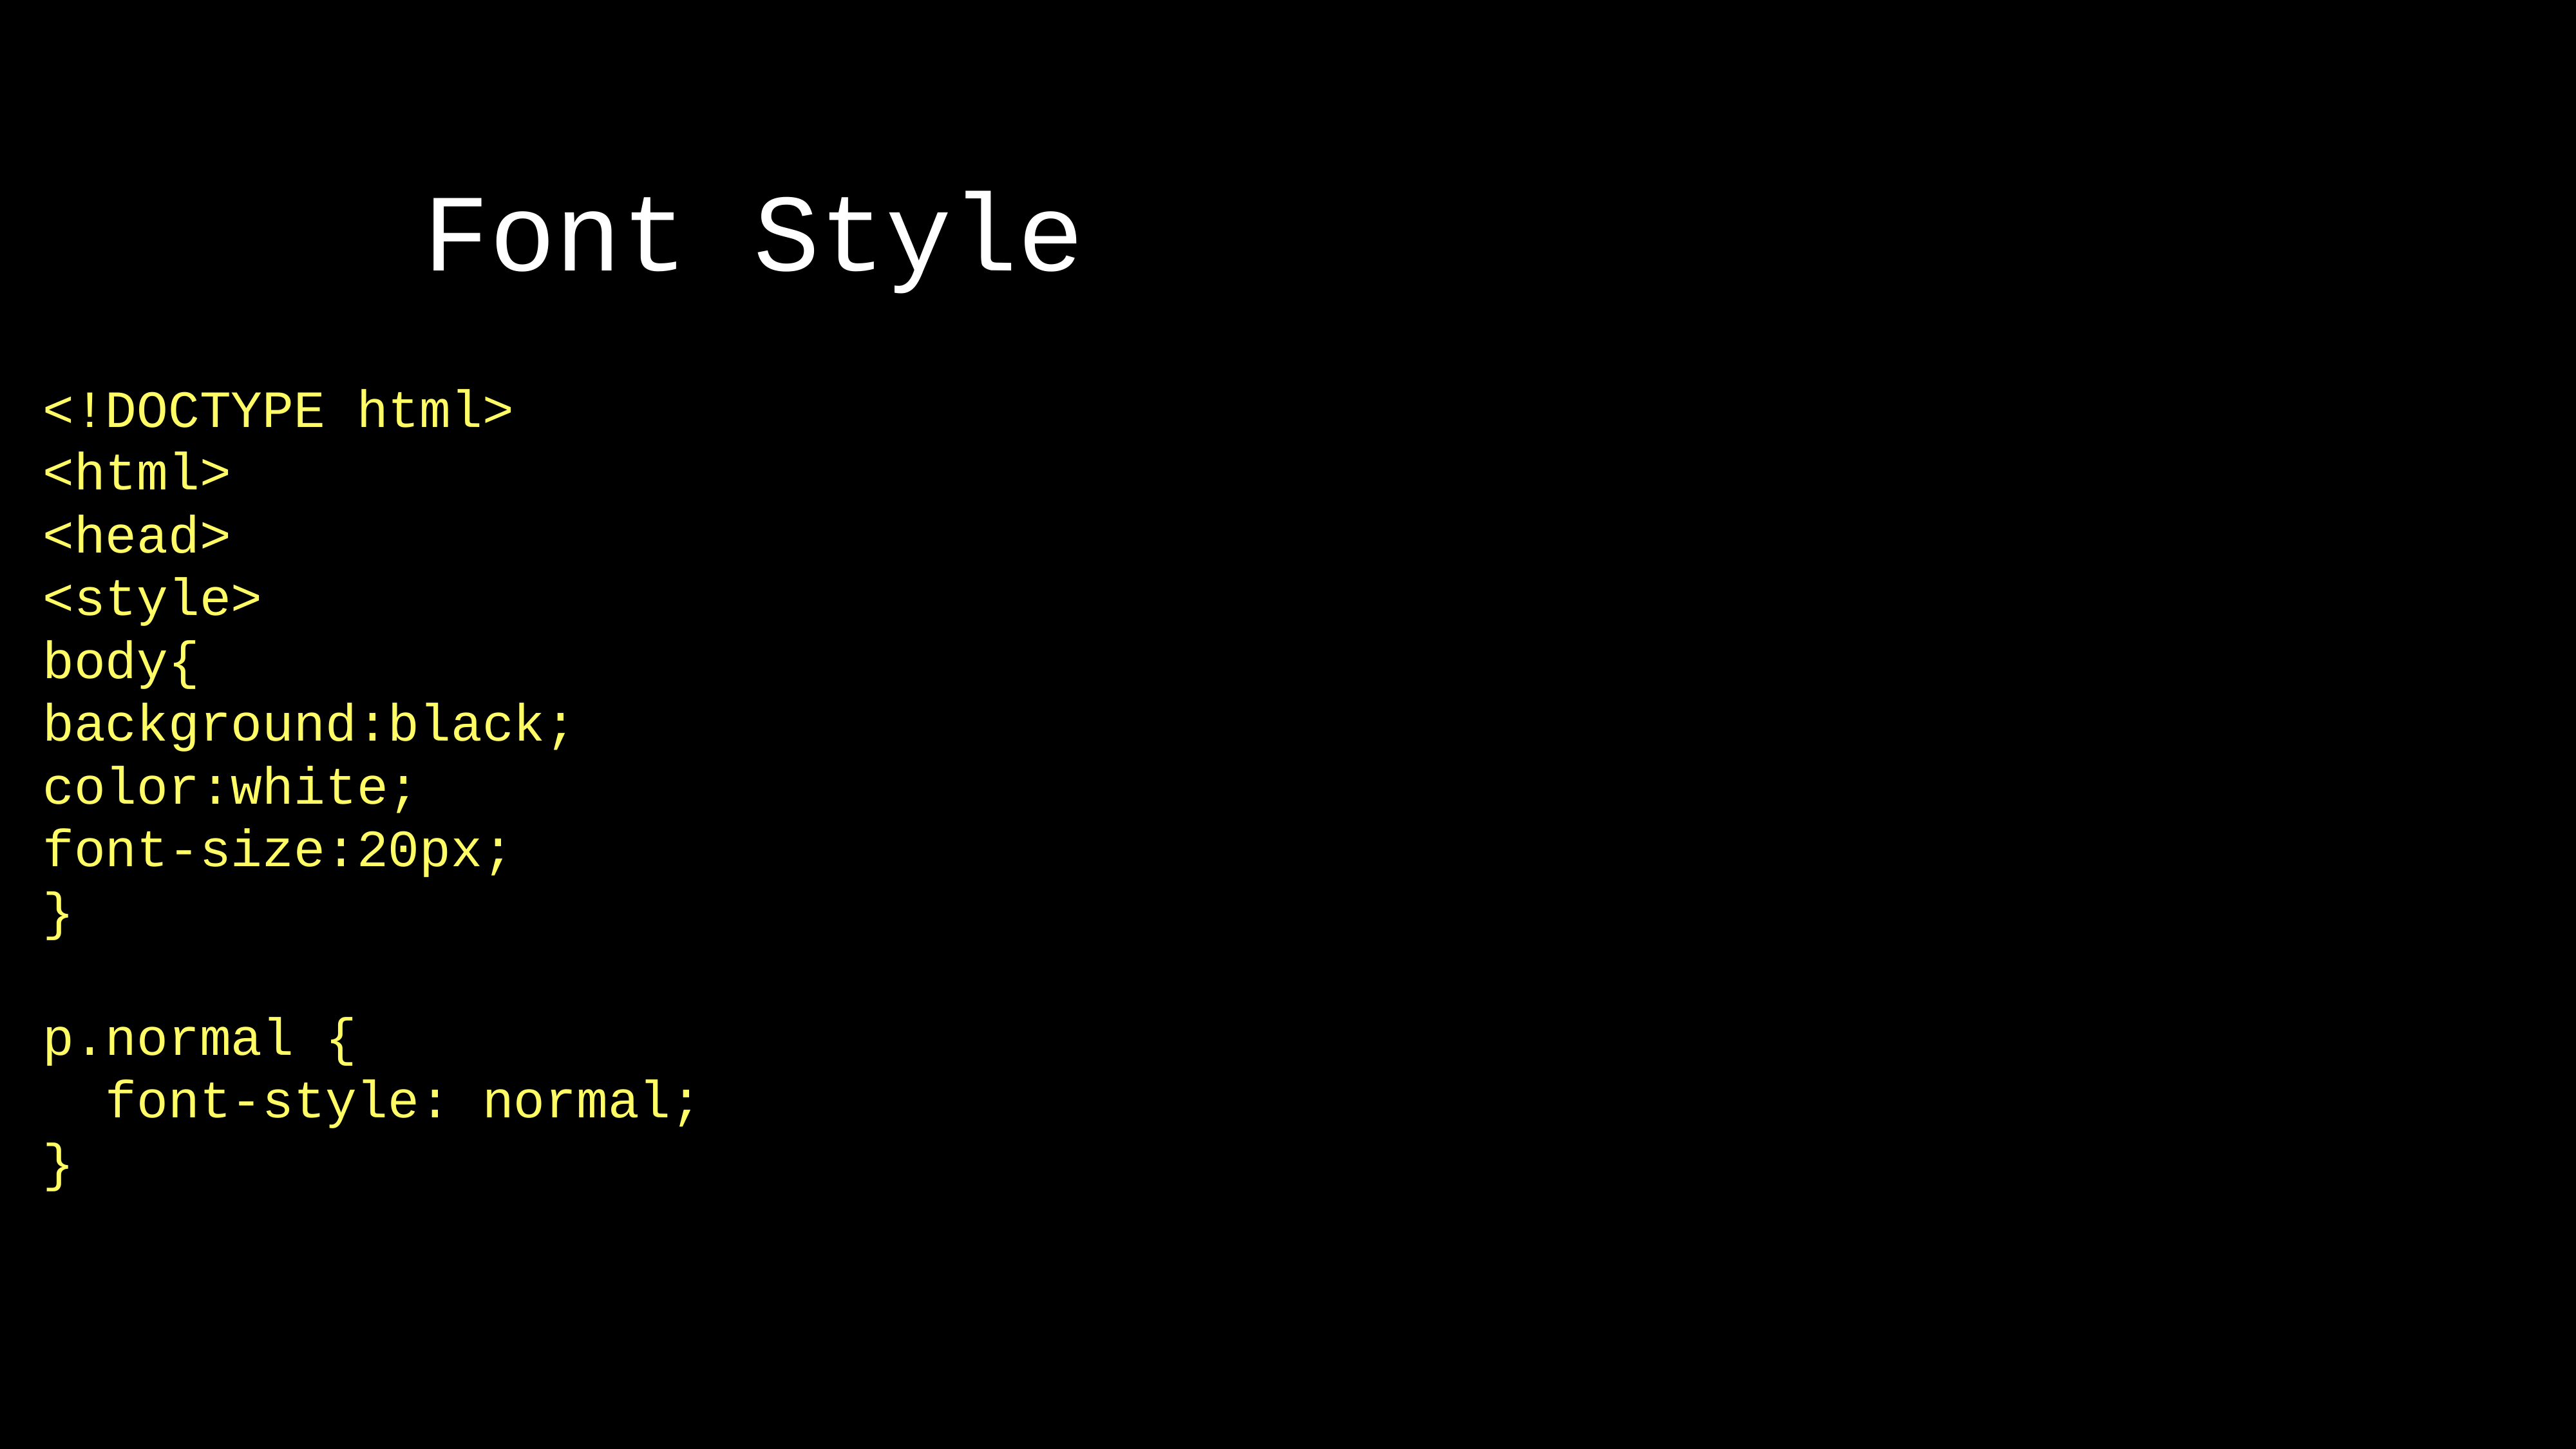

Font Style

<!DOCTYPE html>
<html>
<head>
<style>
body{
background:black;
color:white;
font-size:20px;
}

p.normal {
  font-style: normal;
}